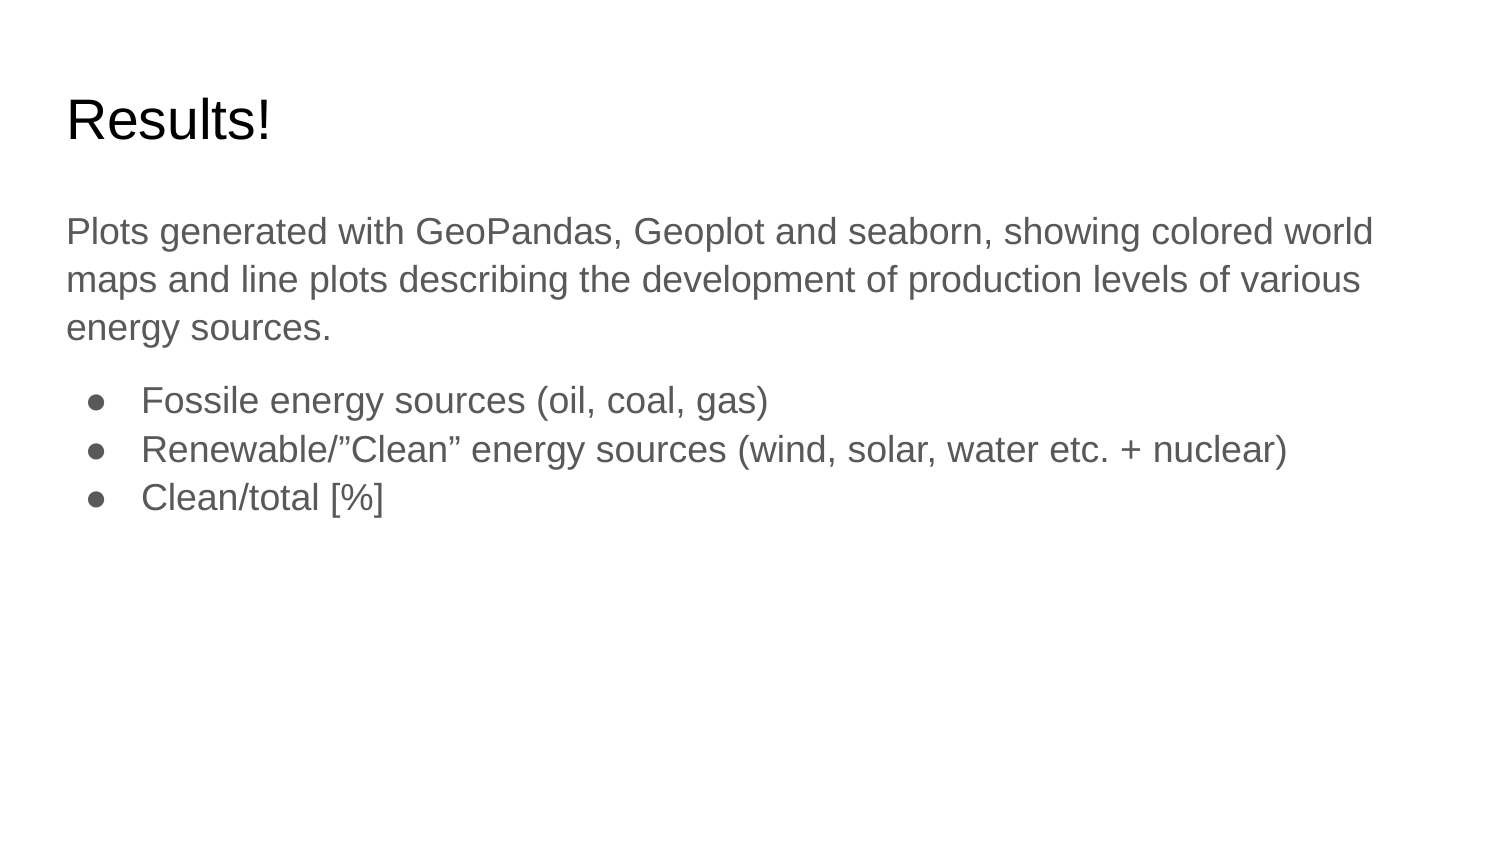

# Results!
Plots generated with GeoPandas, Geoplot and seaborn, showing colored world maps and line plots describing the development of production levels of various energy sources.
Fossile energy sources (oil, coal, gas)
Renewable/”Clean” energy sources (wind, solar, water etc. + nuclear)
Clean/total [%]